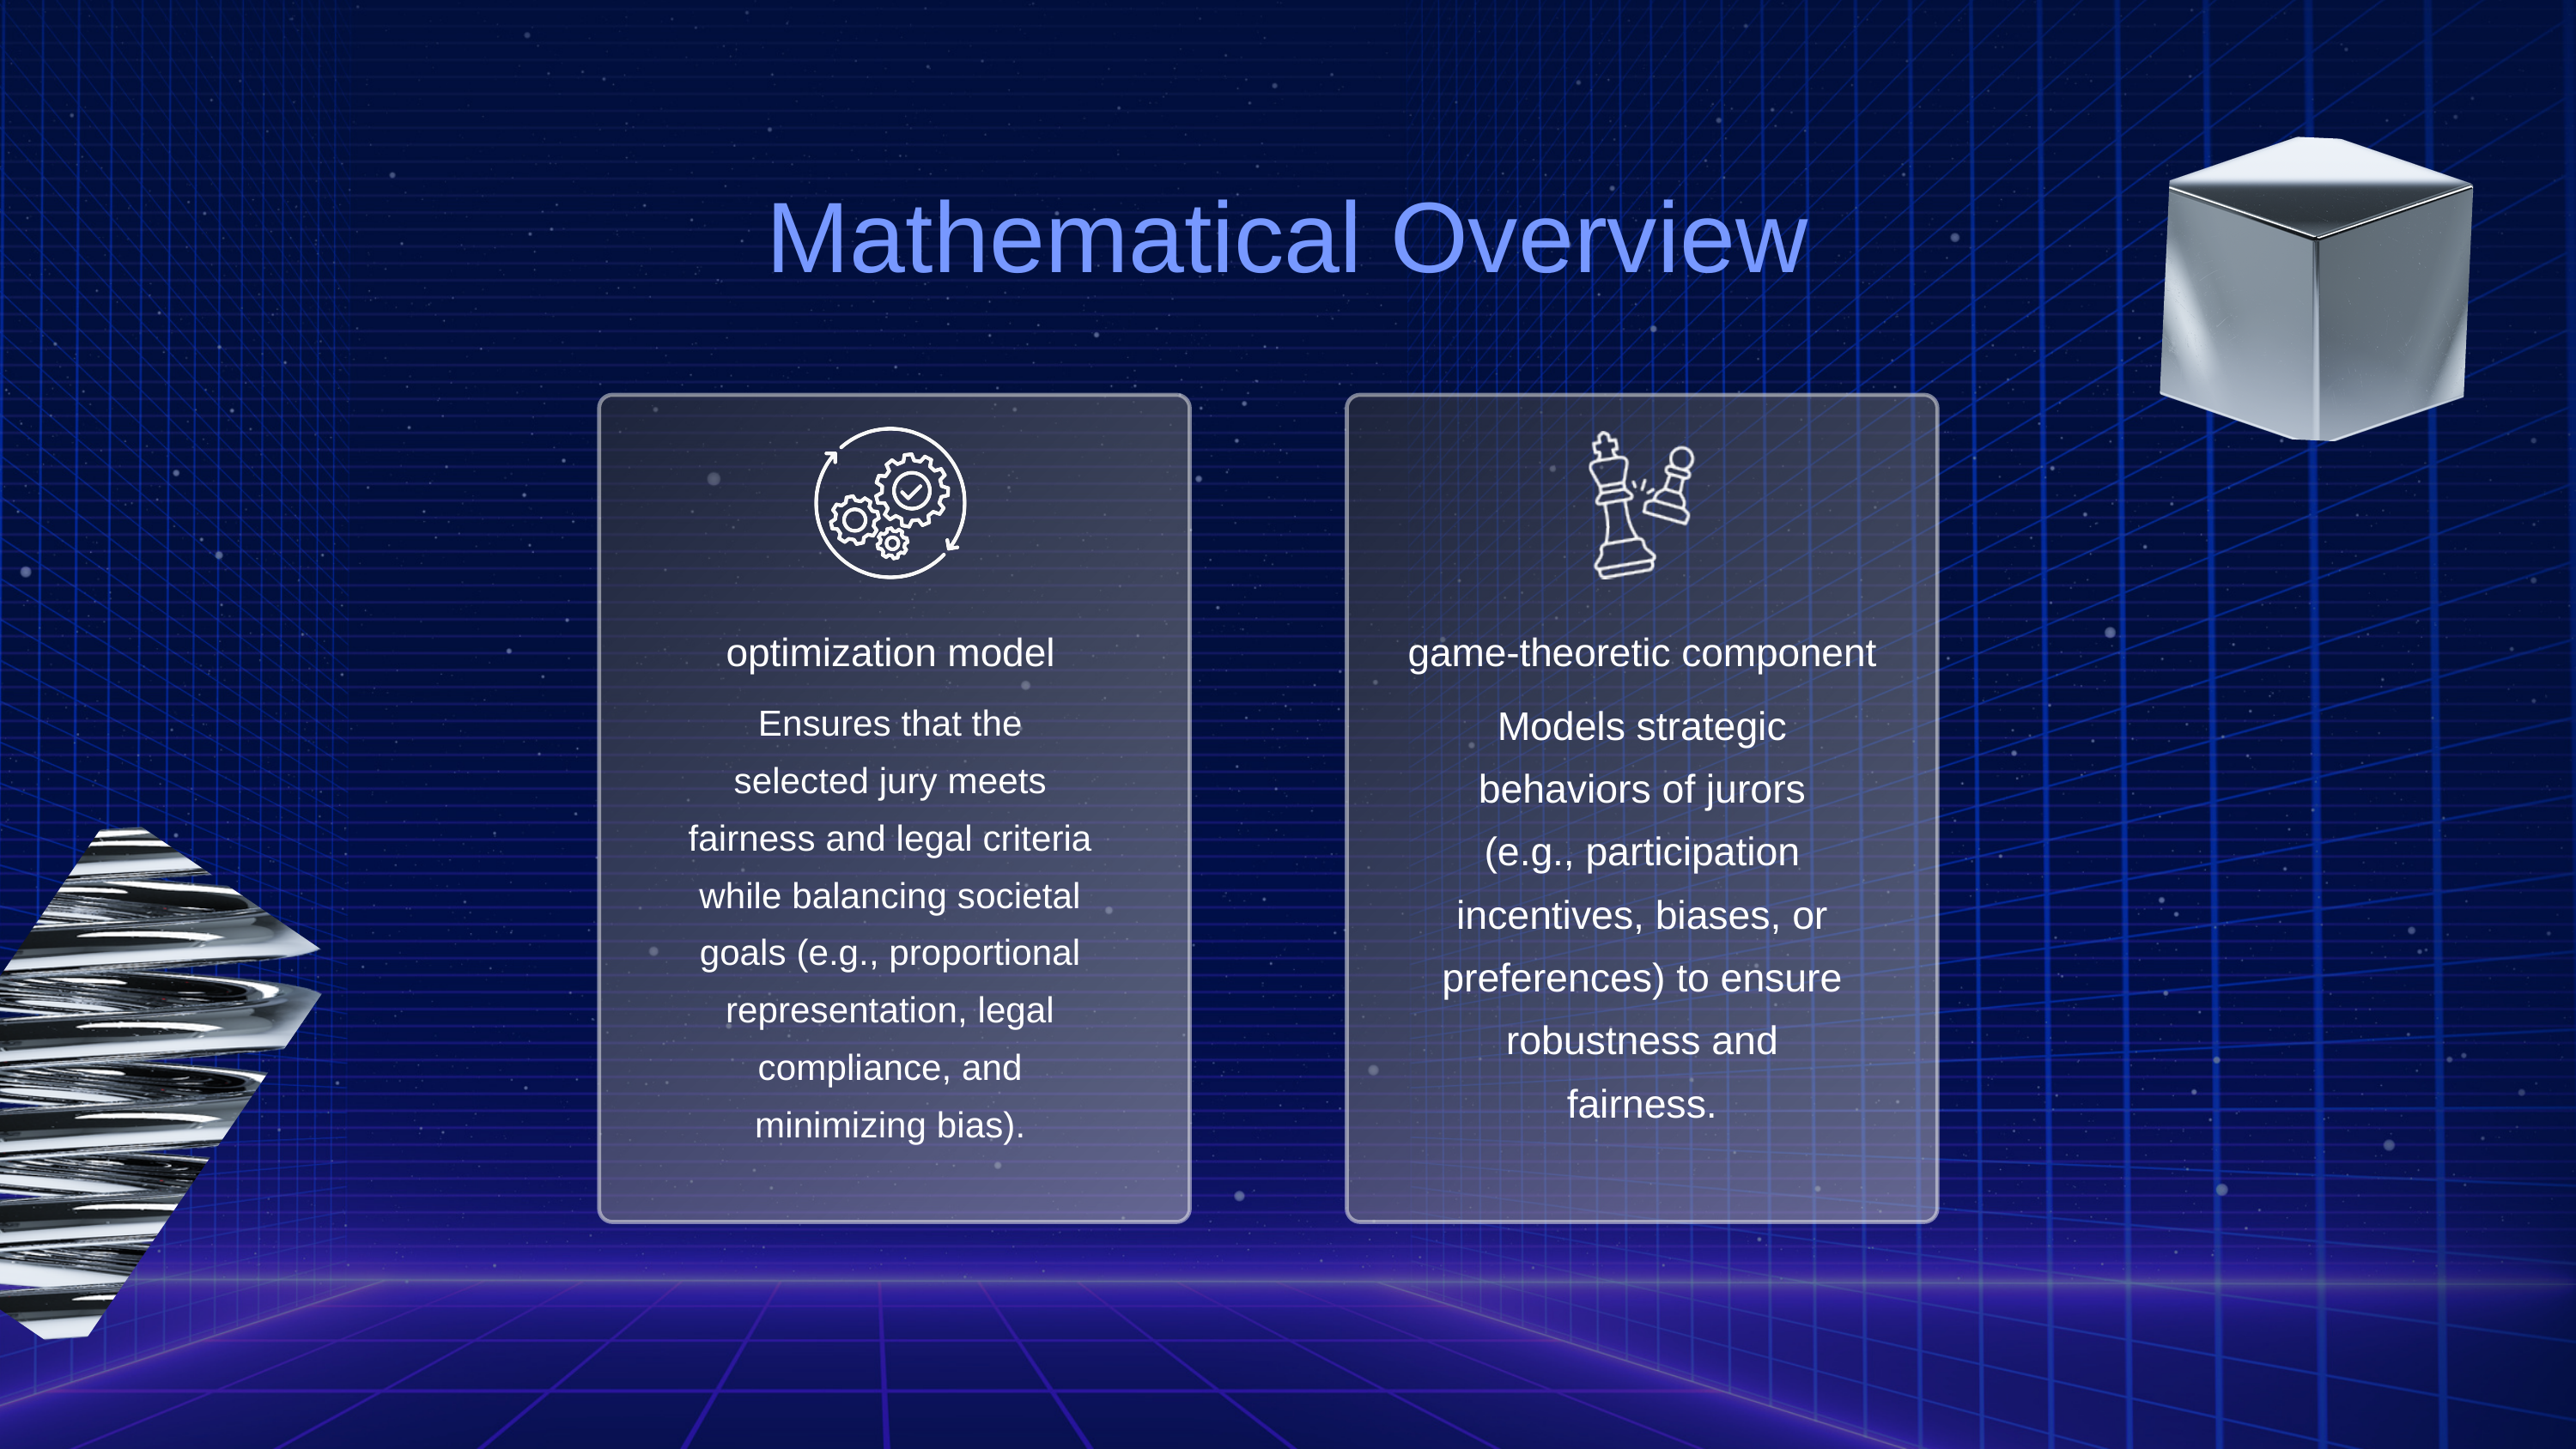

Mathematical Overview

optimization model
game-theoretic component
Models strategic behaviors of jurors (e.g., participation incentives, biases, or preferences) to ensure robustness and fairness.

Ensures that the selected jury meets fairness and legal criteria while balancing societal goals (e.g., proportional representation, legal compliance, and minimizing bias).